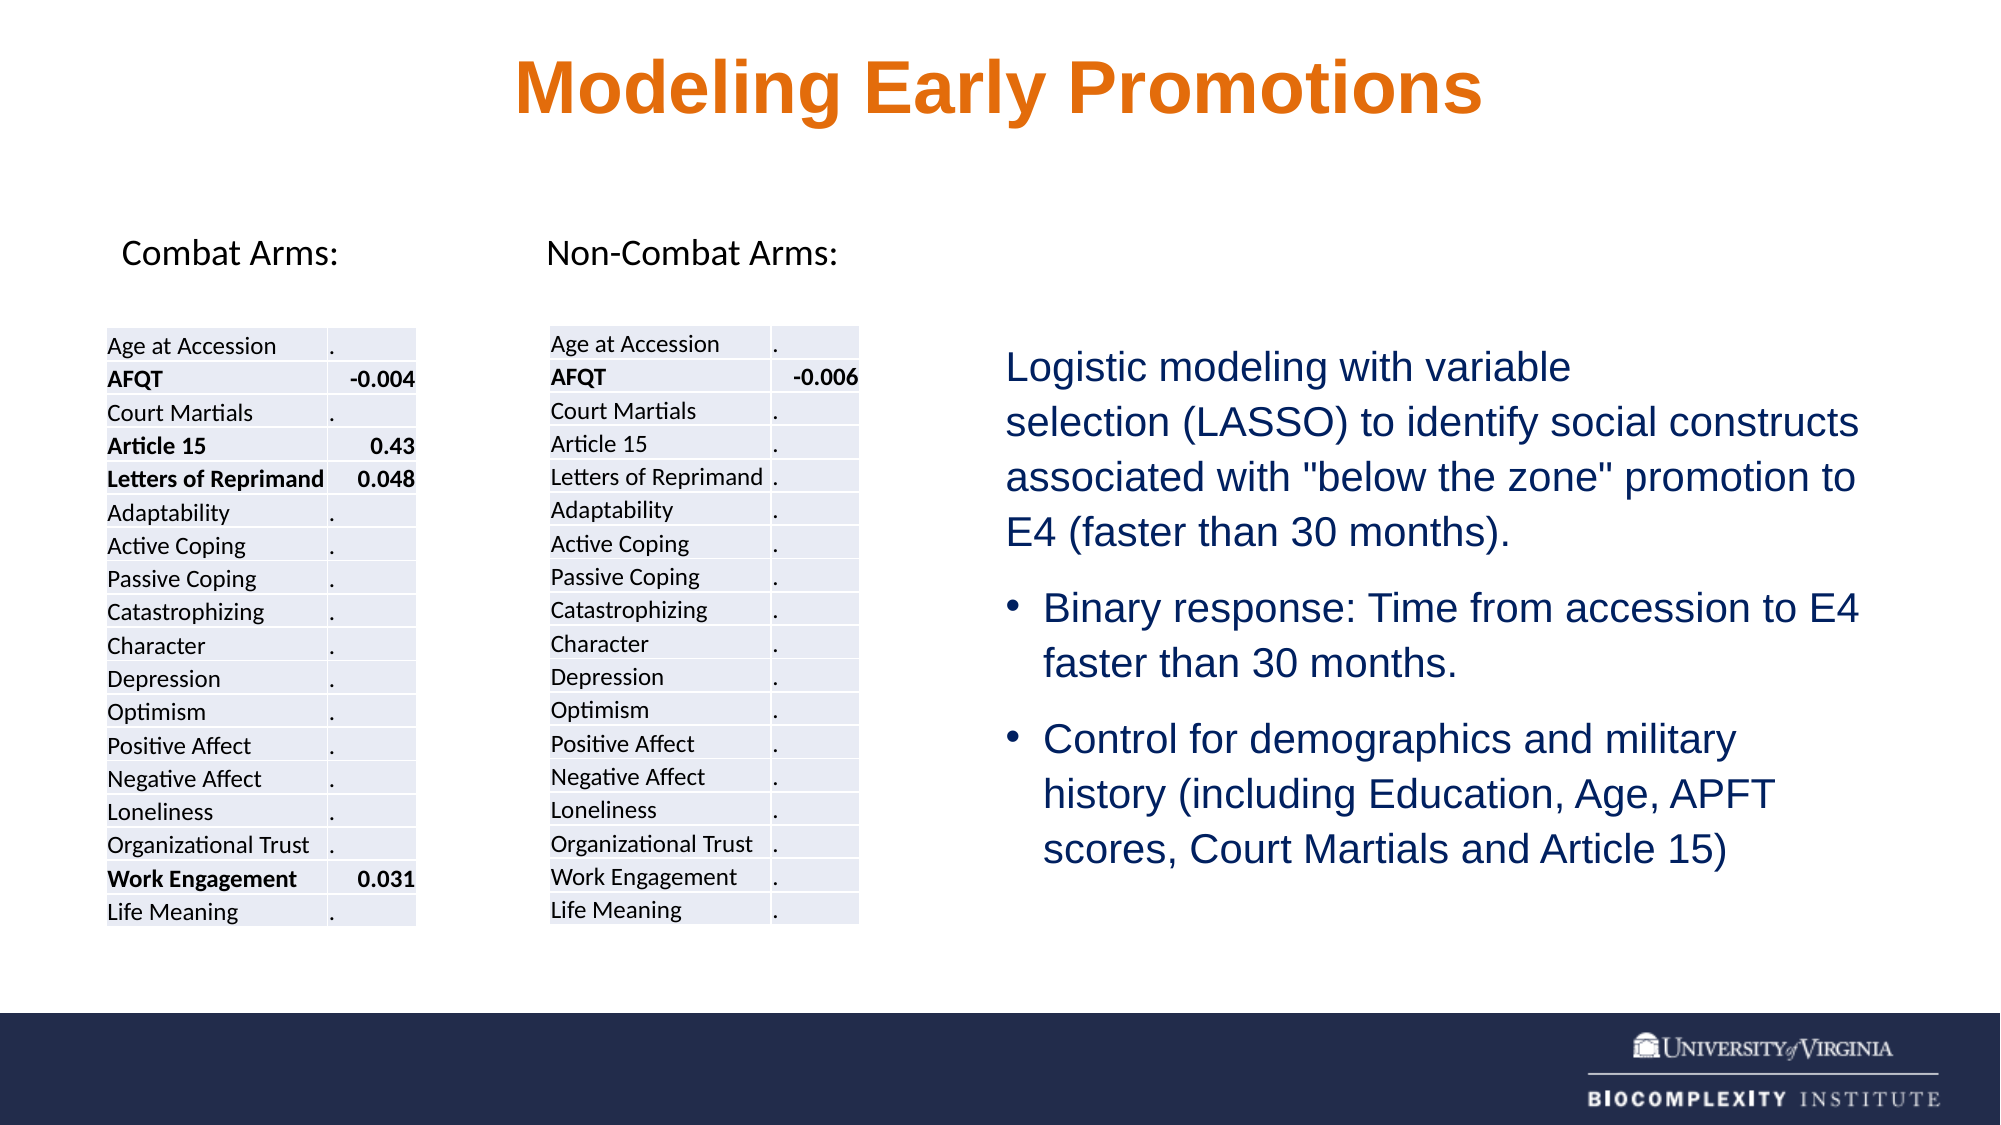

Modeling Early Promotions
Non-Combat Arms:
Combat Arms:
| Age at Accession | . |
| --- | --- |
| AFQT | -0.006 |
| Court Martials | . |
| Article 15 | . |
| Letters of Reprimand | . |
| Adaptability | . |
| Active Coping | . |
| Passive Coping | . |
| Catastrophizing | . |
| Character | . |
| Depression | . |
| Optimism | . |
| Positive Affect | . |
| Negative Affect | . |
| Loneliness | . |
| Organizational Trust | . |
| Work Engagement | . |
| Life Meaning | . |
Logistic modeling with variable selection (LASSO) to identify social constructs associated with "below the zone" promotion to E4 (faster than 30 months).
Binary response: Time from accession to E4 faster than 30 months.
Control for demographics and military history (including Education, Age, APFT scores, Court Martials and Article 15)

| Age at Accession | . |
| --- | --- |
| AFQT | -0.004 |
| Court Martials | . |
| Article 15 | 0.43 |
| Letters of Reprimand | 0.048 |
| Adaptability | . |
| Active Coping | . |
| Passive Coping | . |
| Catastrophizing | . |
| Character | . |
| Depression | . |
| Optimism | . |
| Positive Affect | . |
| Negative Affect | . |
| Loneliness | . |
| Organizational Trust | . |
| Work Engagement | 0.031 |
| Life Meaning | . |